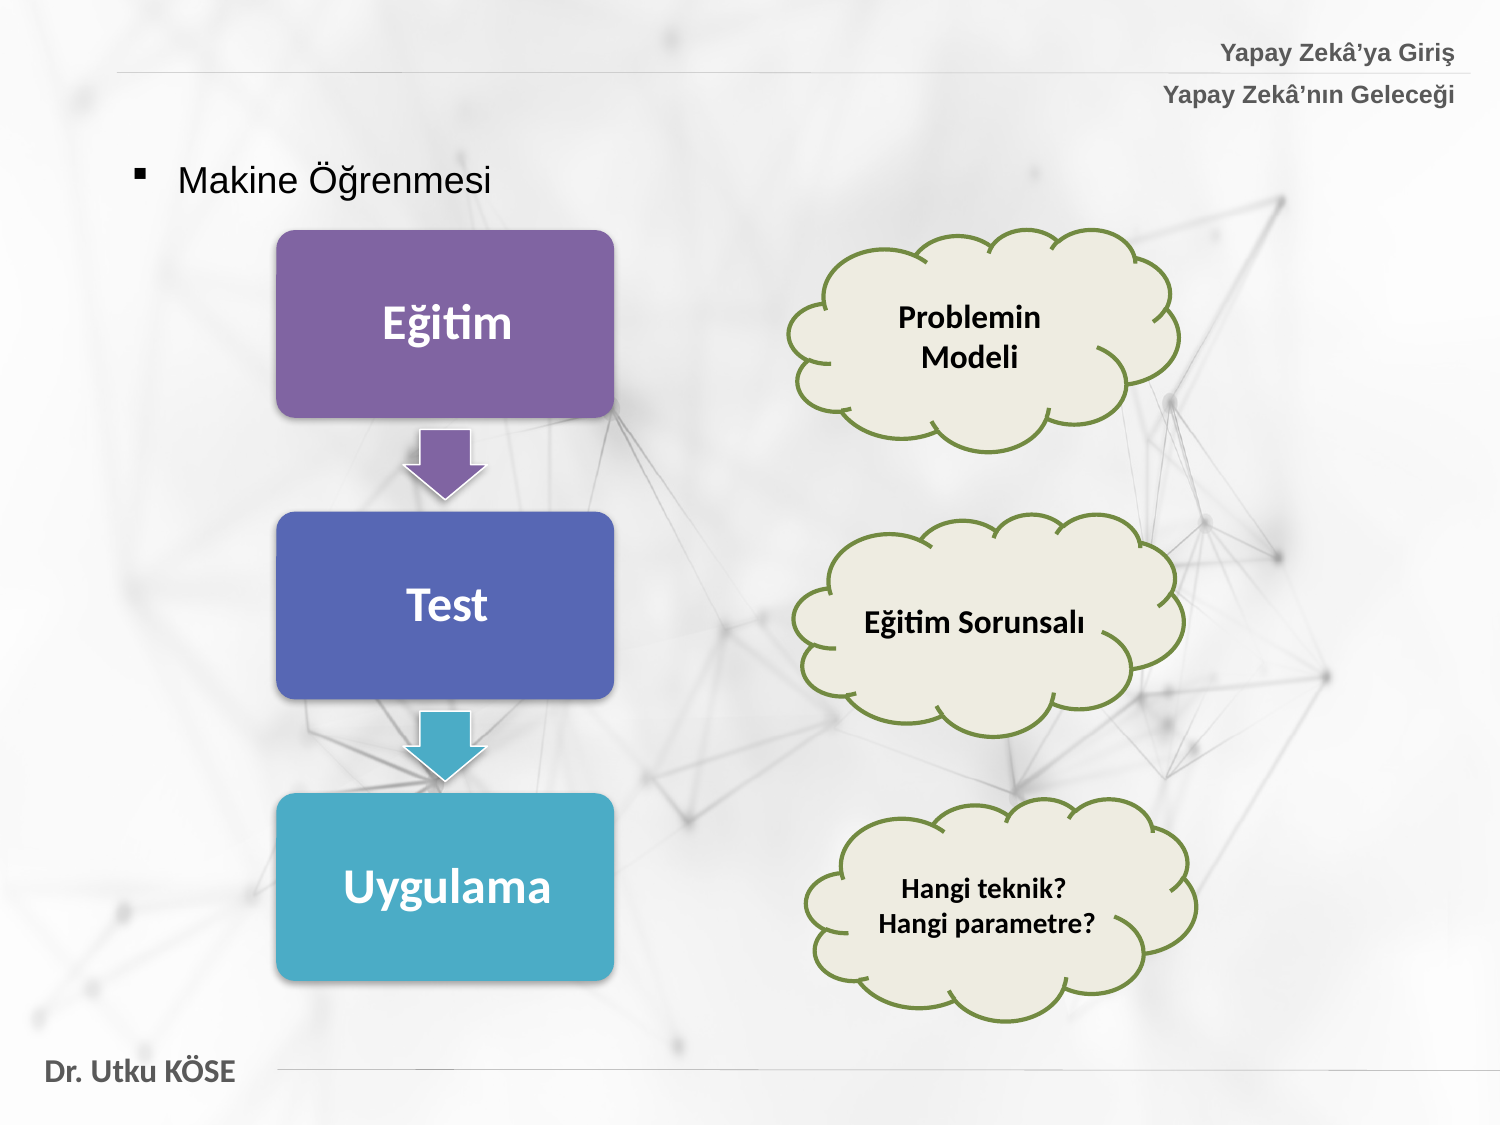

Yapay Zekâ’ya Giriş
Yapay Zekâ’nın Geleceği
 Makine Öğrenmesi
Problemin Modeli
Eğitim

Test

Uygulama
Eğitim Sorunsalı
Hangi teknik?
Hangi parametre?